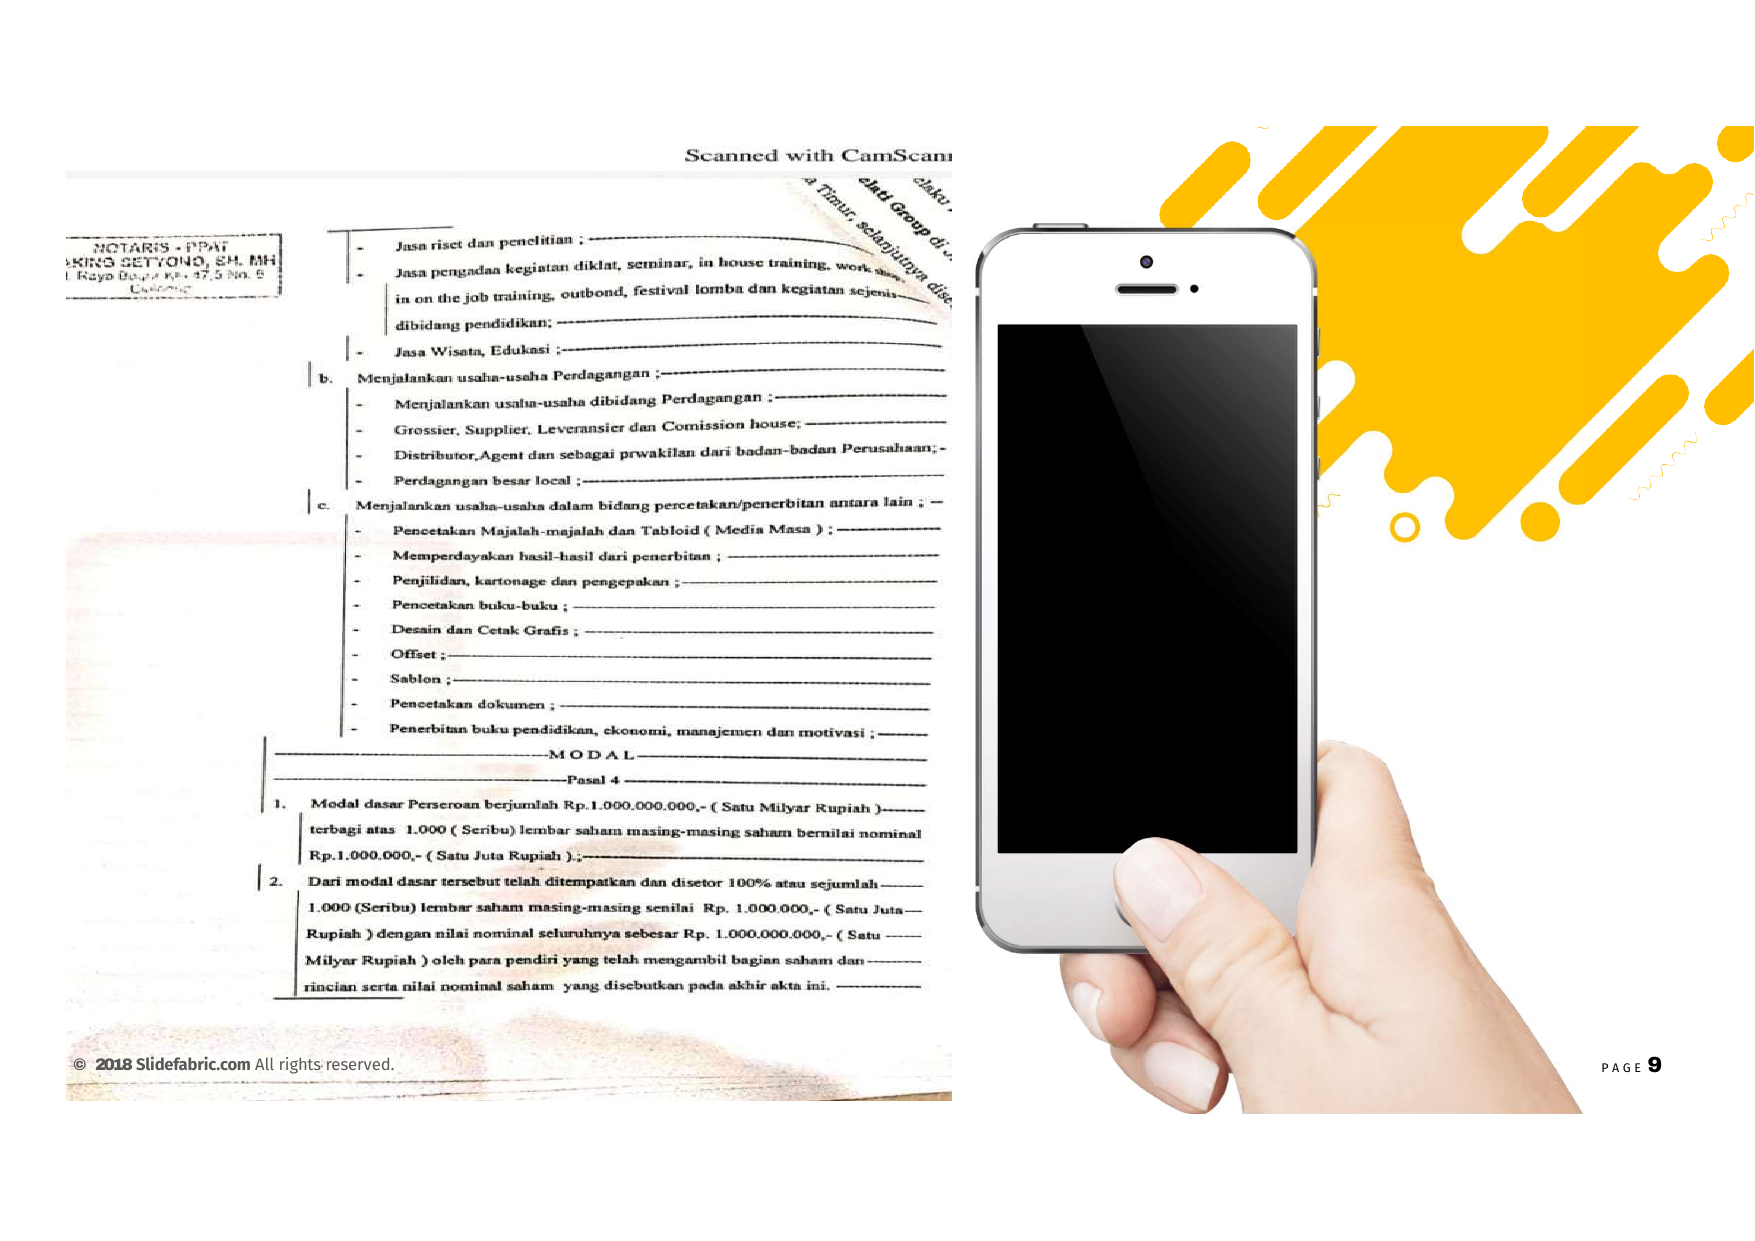

P A G E 9
© 2018 Slidefabric.com All rights reserved.